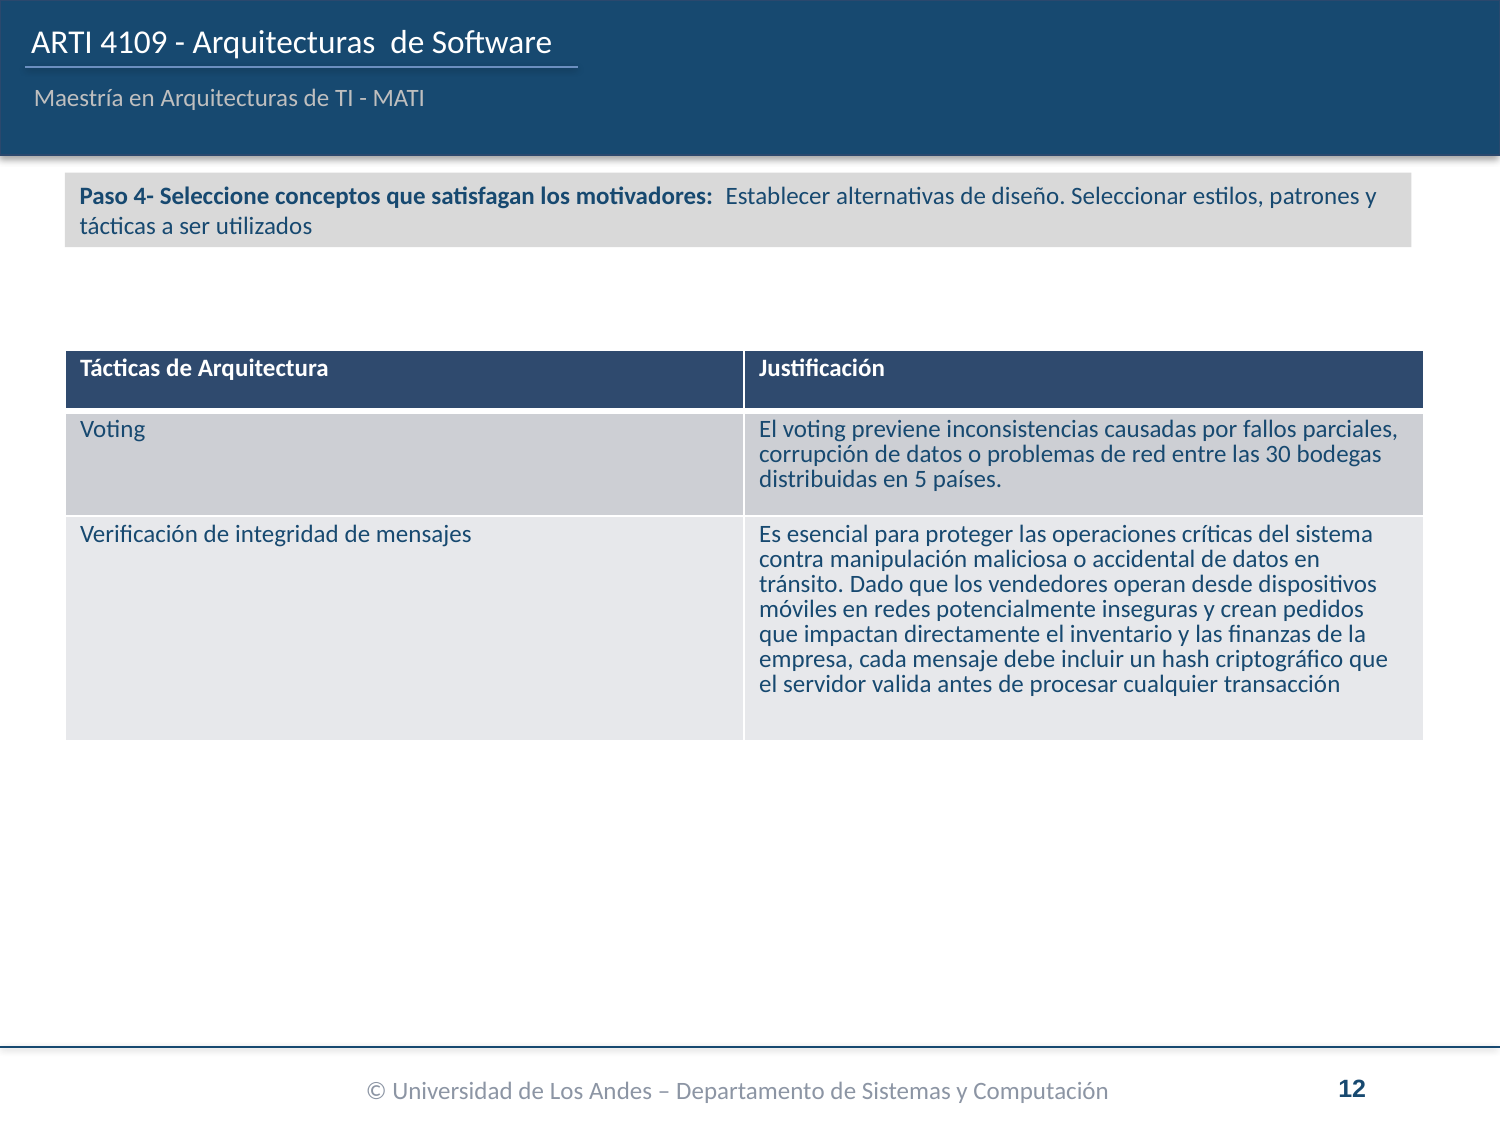

Paso 4- Seleccione conceptos que satisfagan los motivadores:  Establecer alternativas de diseño. Seleccionar estilos, patrones y tácticas a ser utilizados
| Tácticas de Arquitectura | Justificación |
| --- | --- |
| Voting | El voting previene inconsistencias causadas por fallos parciales, corrupción de datos o problemas de red entre las 30 bodegas distribuidas en 5 países. |
| Verificación de integridad de mensajes | Es esencial para proteger las operaciones críticas del sistema contra manipulación maliciosa o accidental de datos en tránsito. Dado que los vendedores operan desde dispositivos móviles en redes potencialmente inseguras y crean pedidos que impactan directamente el inventario y las finanzas de la empresa, cada mensaje debe incluir un hash criptográfico que el servidor valida antes de procesar cualquier transacción |
12
© Universidad de Los Andes – Departamento de Sistemas y Computación